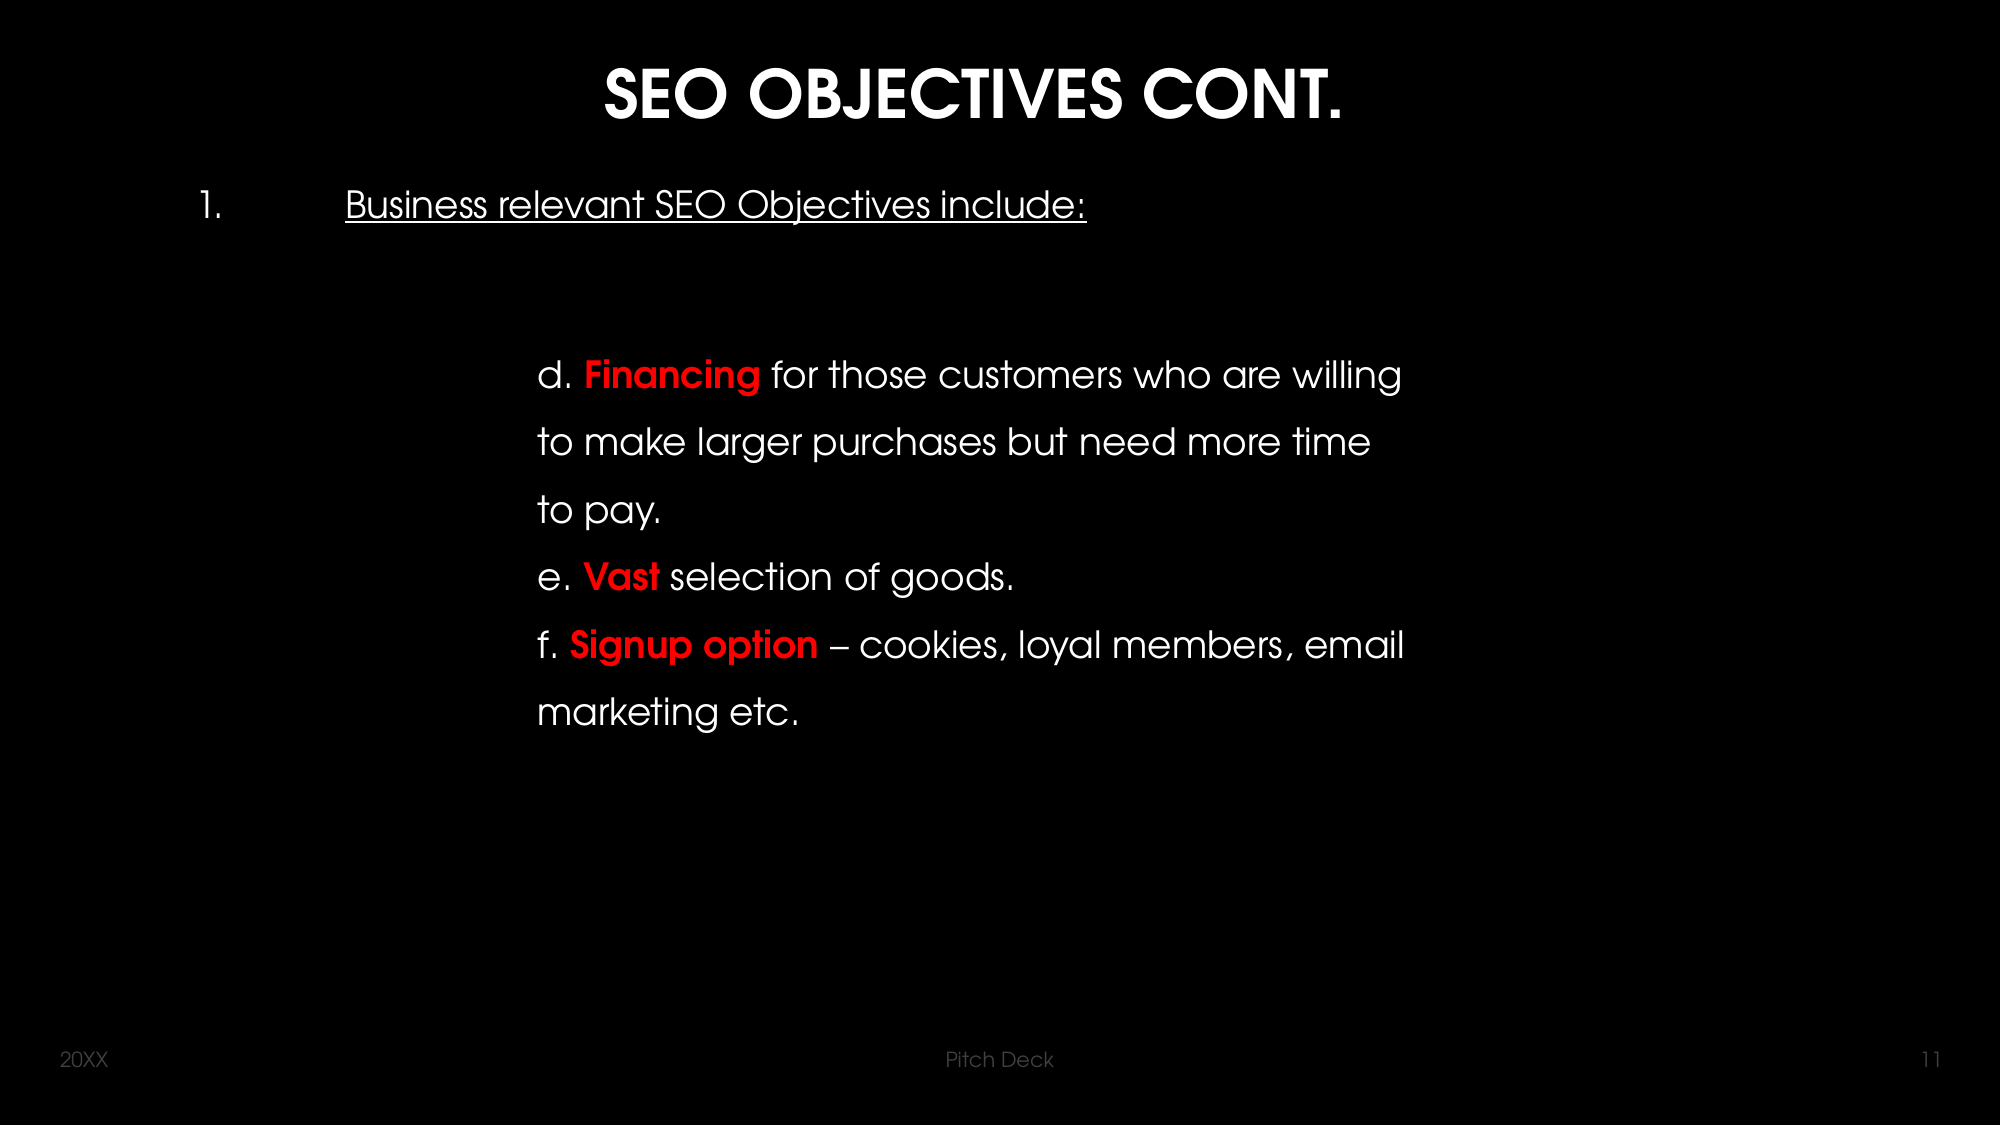

SEO OBJECTIVES CONT.
1.	Business relevant SEO Objectives include:
d. Financing for those customers who are willing to make larger purchases but need more time to pay.
e. Vast selection of goods.
f. Signup option – cookies, loyal members, email marketing etc.
20XX
Pitch Deck
11